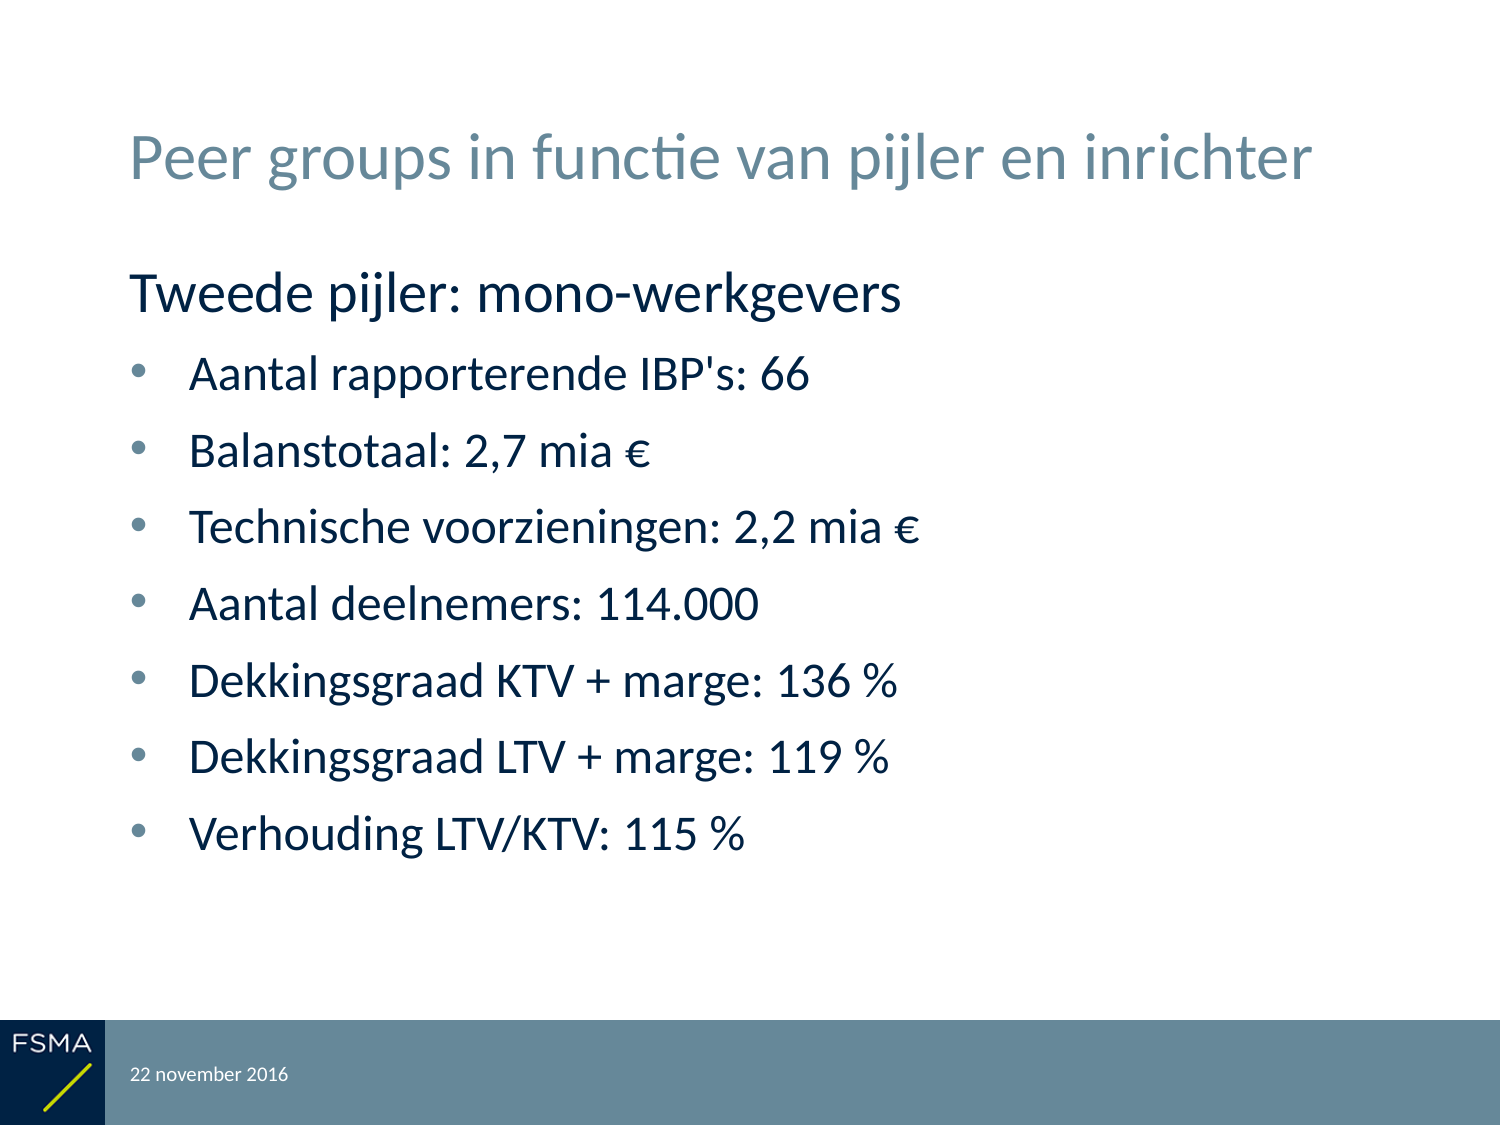

# Peer groups in functie van pijler en inrichter
Tweede pijler: mono-werkgevers
Aantal rapporterende IBP's: 66
Balanstotaal: 2,7 mia €
Technische voorzieningen: 2,2 mia €
Aantal deelnemers: 114.000
Dekkingsgraad KTV + marge: 136 %
Dekkingsgraad LTV + marge: 119 %
Verhouding LTV/KTV: 115 %
22 november 2016
Rapportering over het boekjaar 2015
24